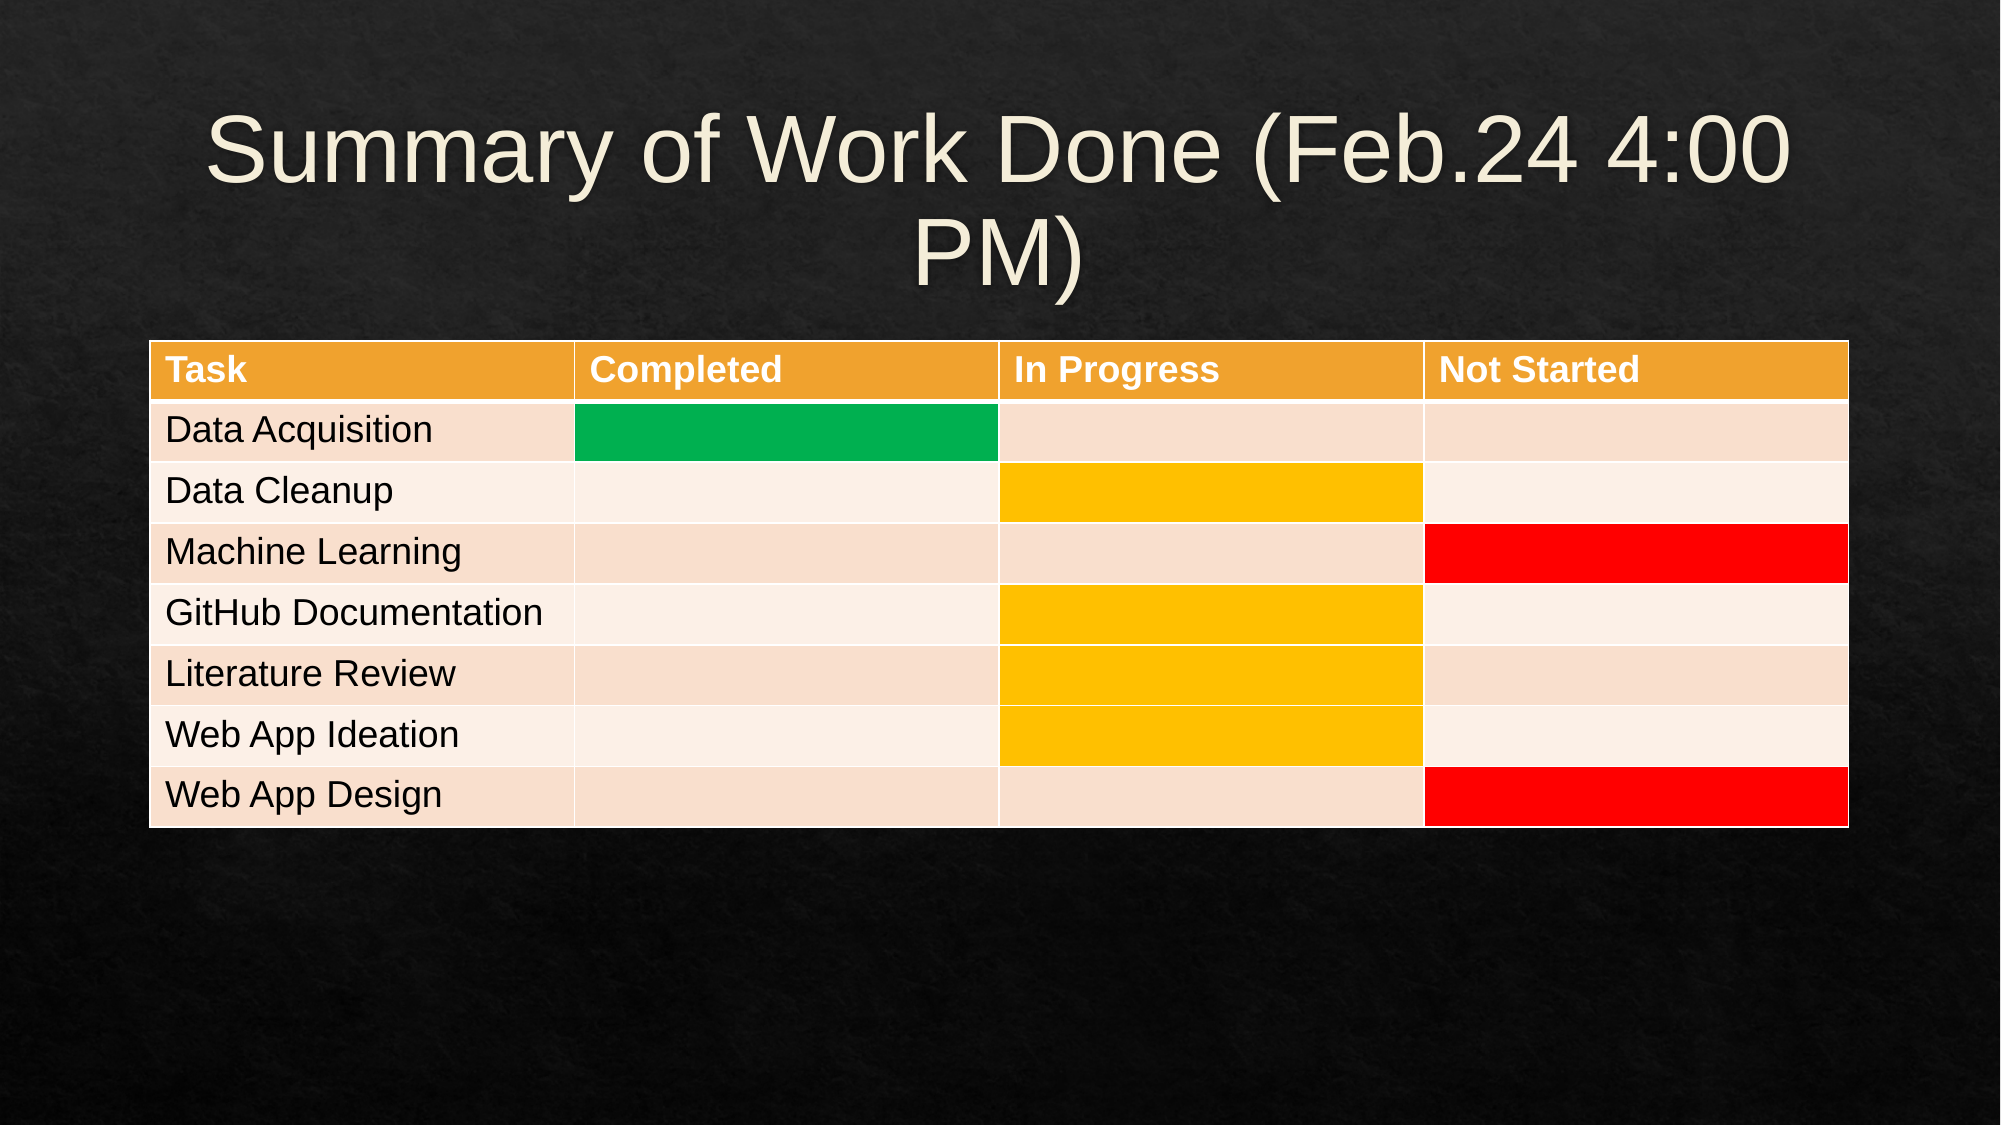

# Summary of Work Done (Feb.24 4:00 PM)
| Task | Completed | In Progress | Not Started |
| --- | --- | --- | --- |
| Data Acquisition |  |  |  |
| Data Cleanup |  |  |  |
| Machine Learning |  |  |  |
| GitHub Documentation |  |  |  |
| Literature Review |  |  |  |
| Web App Ideation |  |  |  |
| Web App Design |  |  |  |